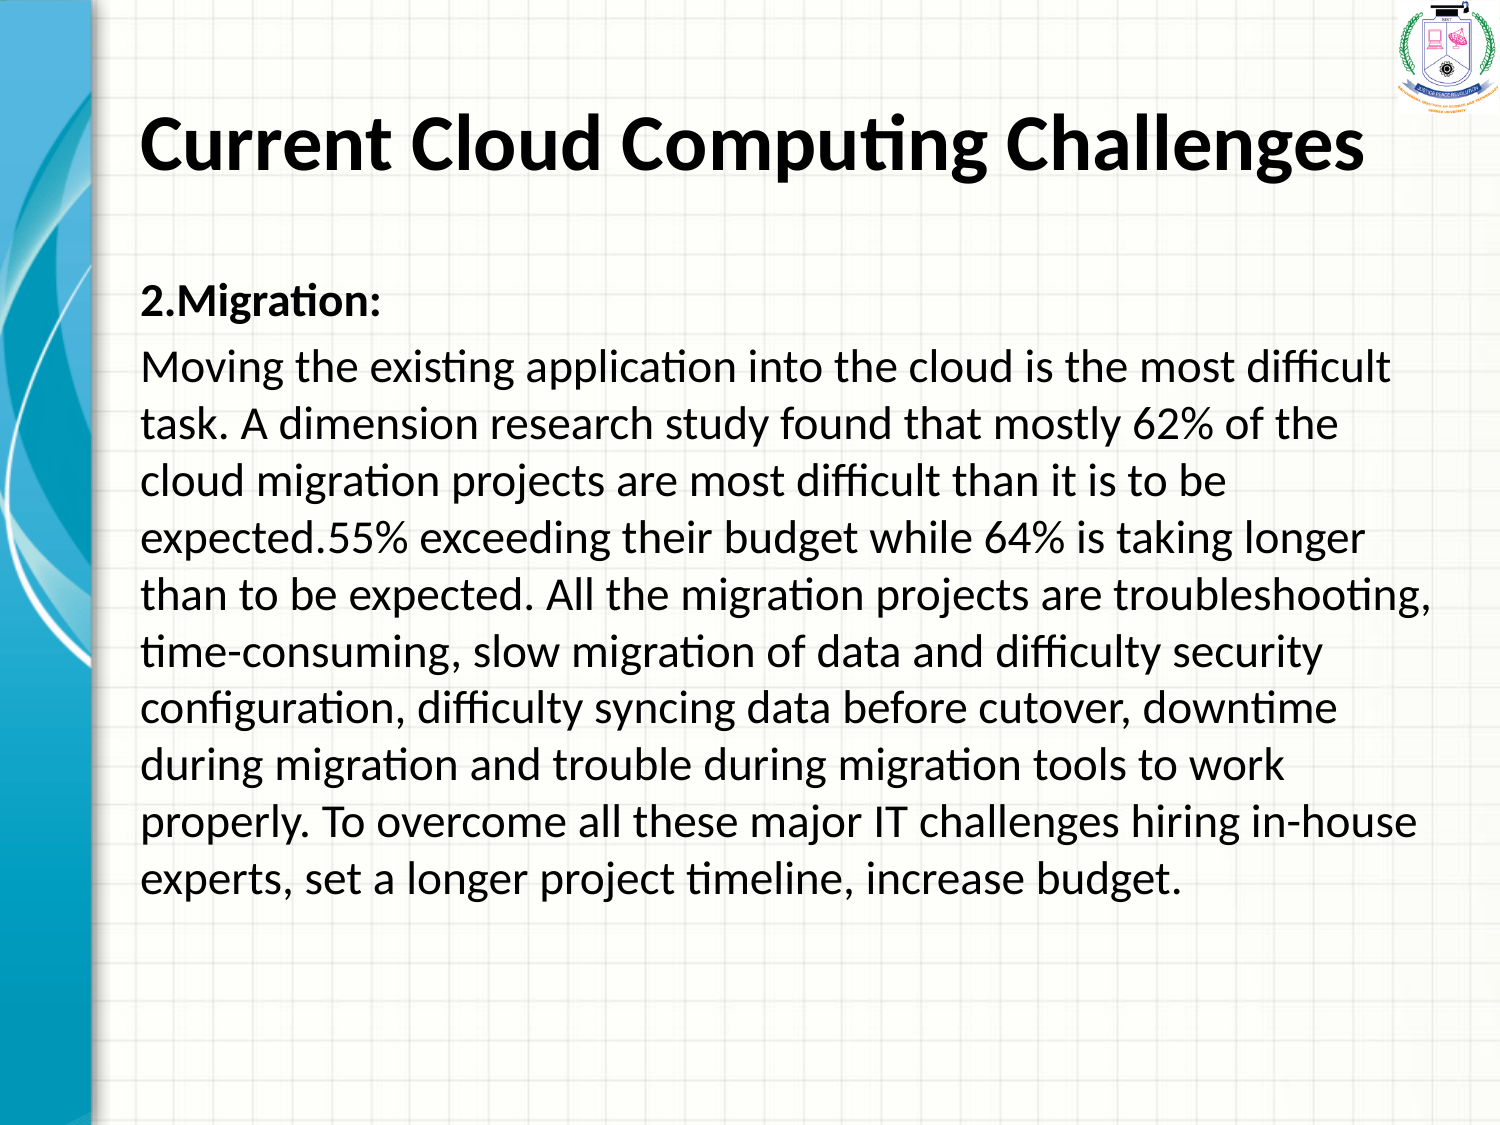

# Current Cloud Computing Challenges
2.Migration:
Moving the existing application into the cloud is the most difficult task. A dimension research study found that mostly 62% of the cloud migration projects are most difficult than it is to be expected.55% exceeding their budget while 64% is taking longer than to be expected. All the migration projects are troubleshooting, time-consuming, slow migration of data and difficulty security configuration, difficulty syncing data before cutover, downtime during migration and trouble during migration tools to work properly. To overcome all these major IT challenges hiring in-house experts, set a longer project timeline, increase budget.